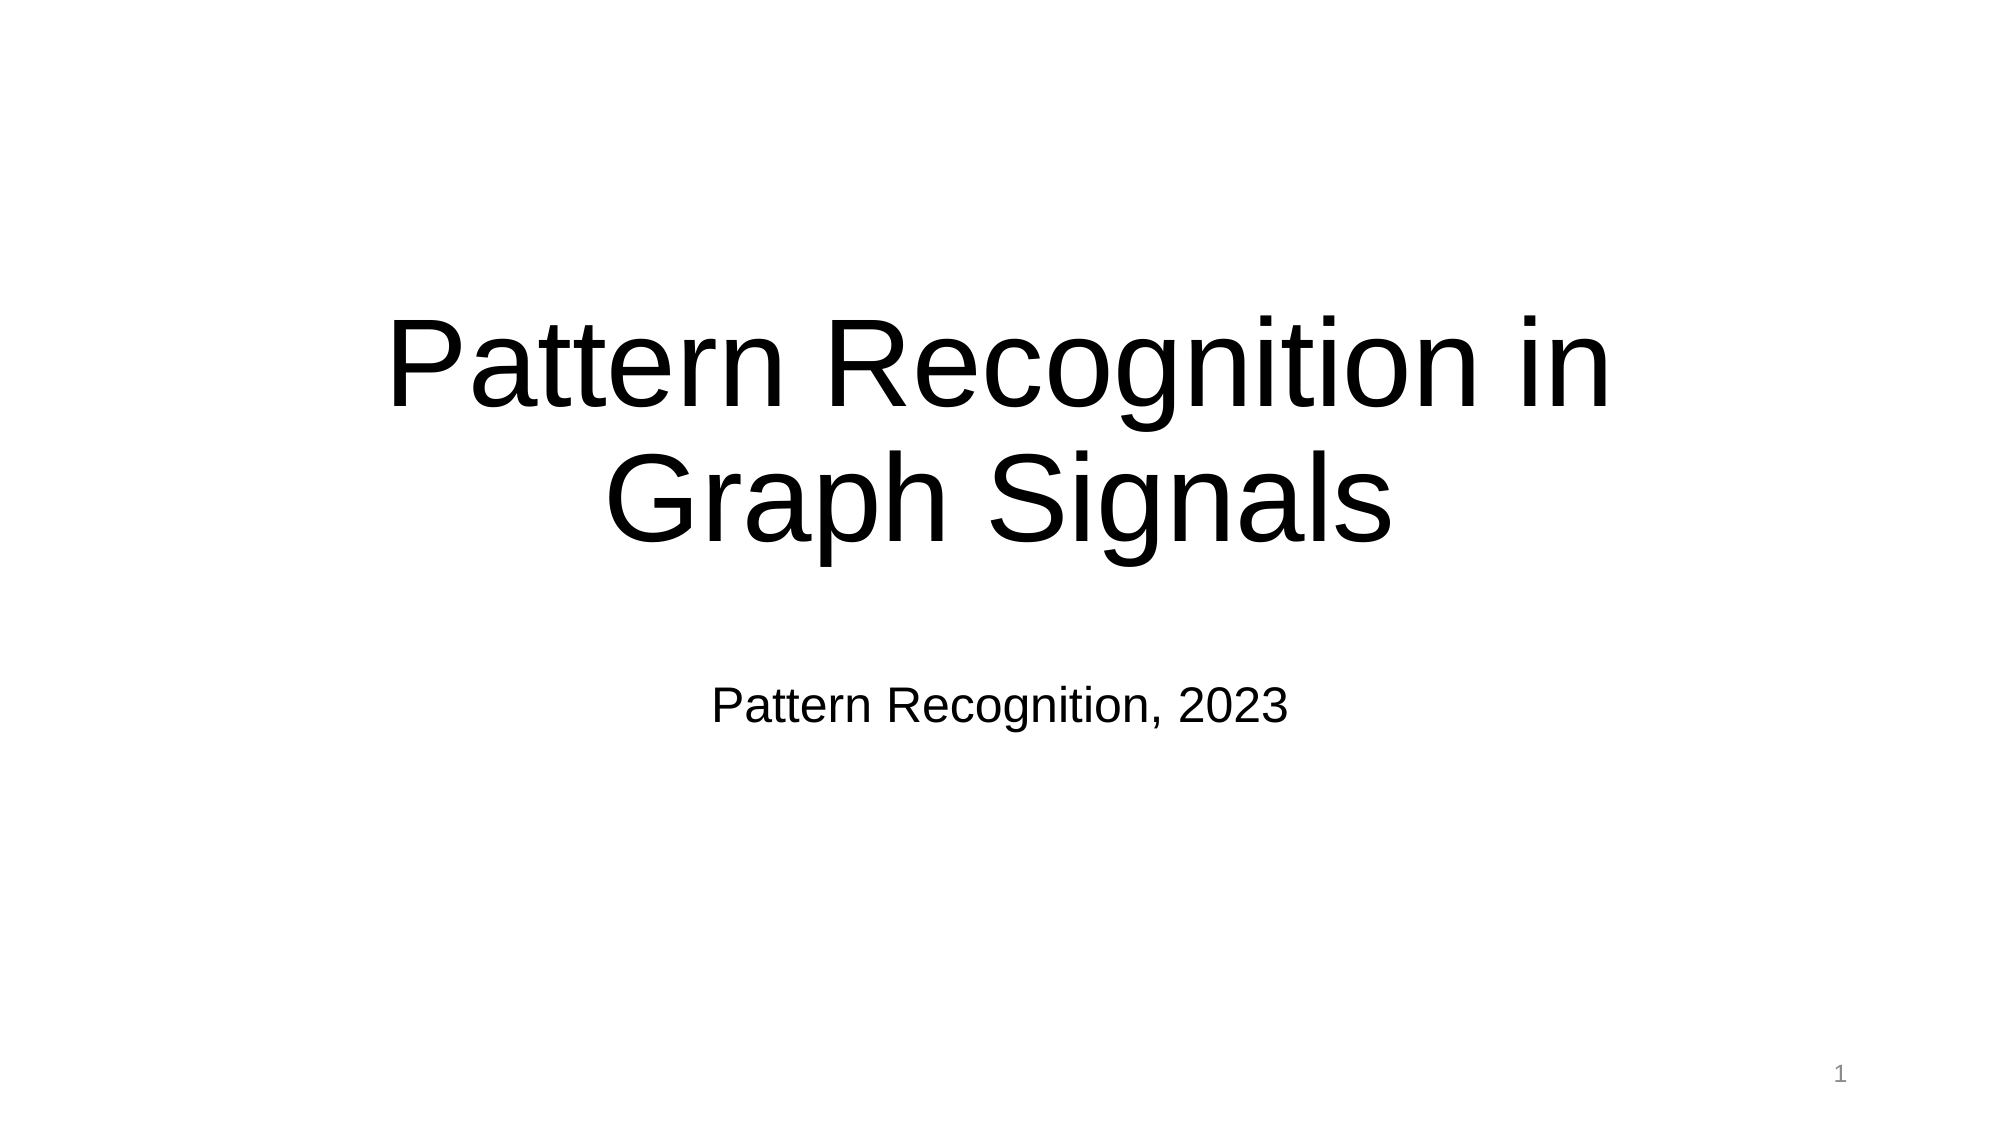

# Pattern Recognition in Graph Signals

Pattern Recognition, 2023
1